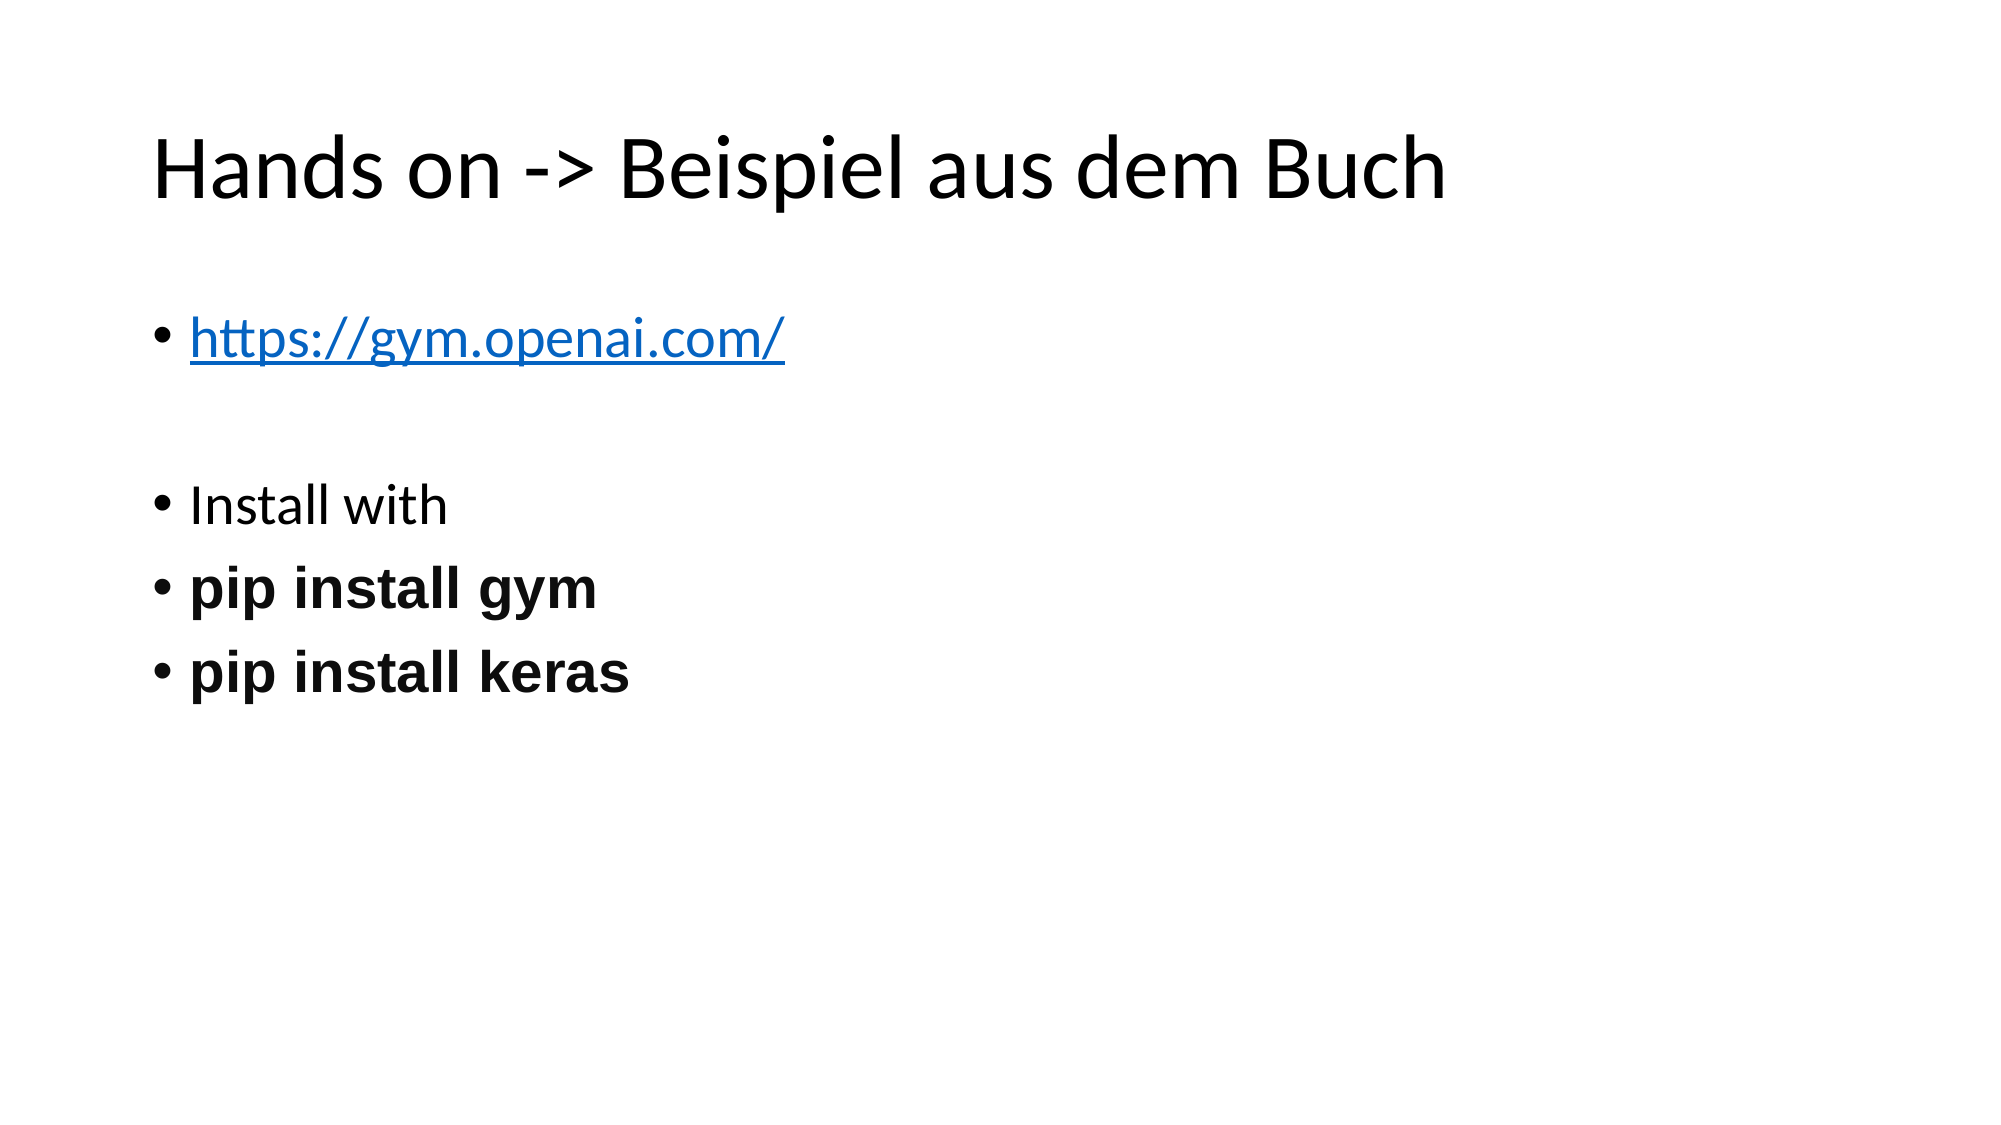

# Hands on -> Beispiel aus dem Buch
https://gym.openai.com/

Install with
pip install gym
pip install keras